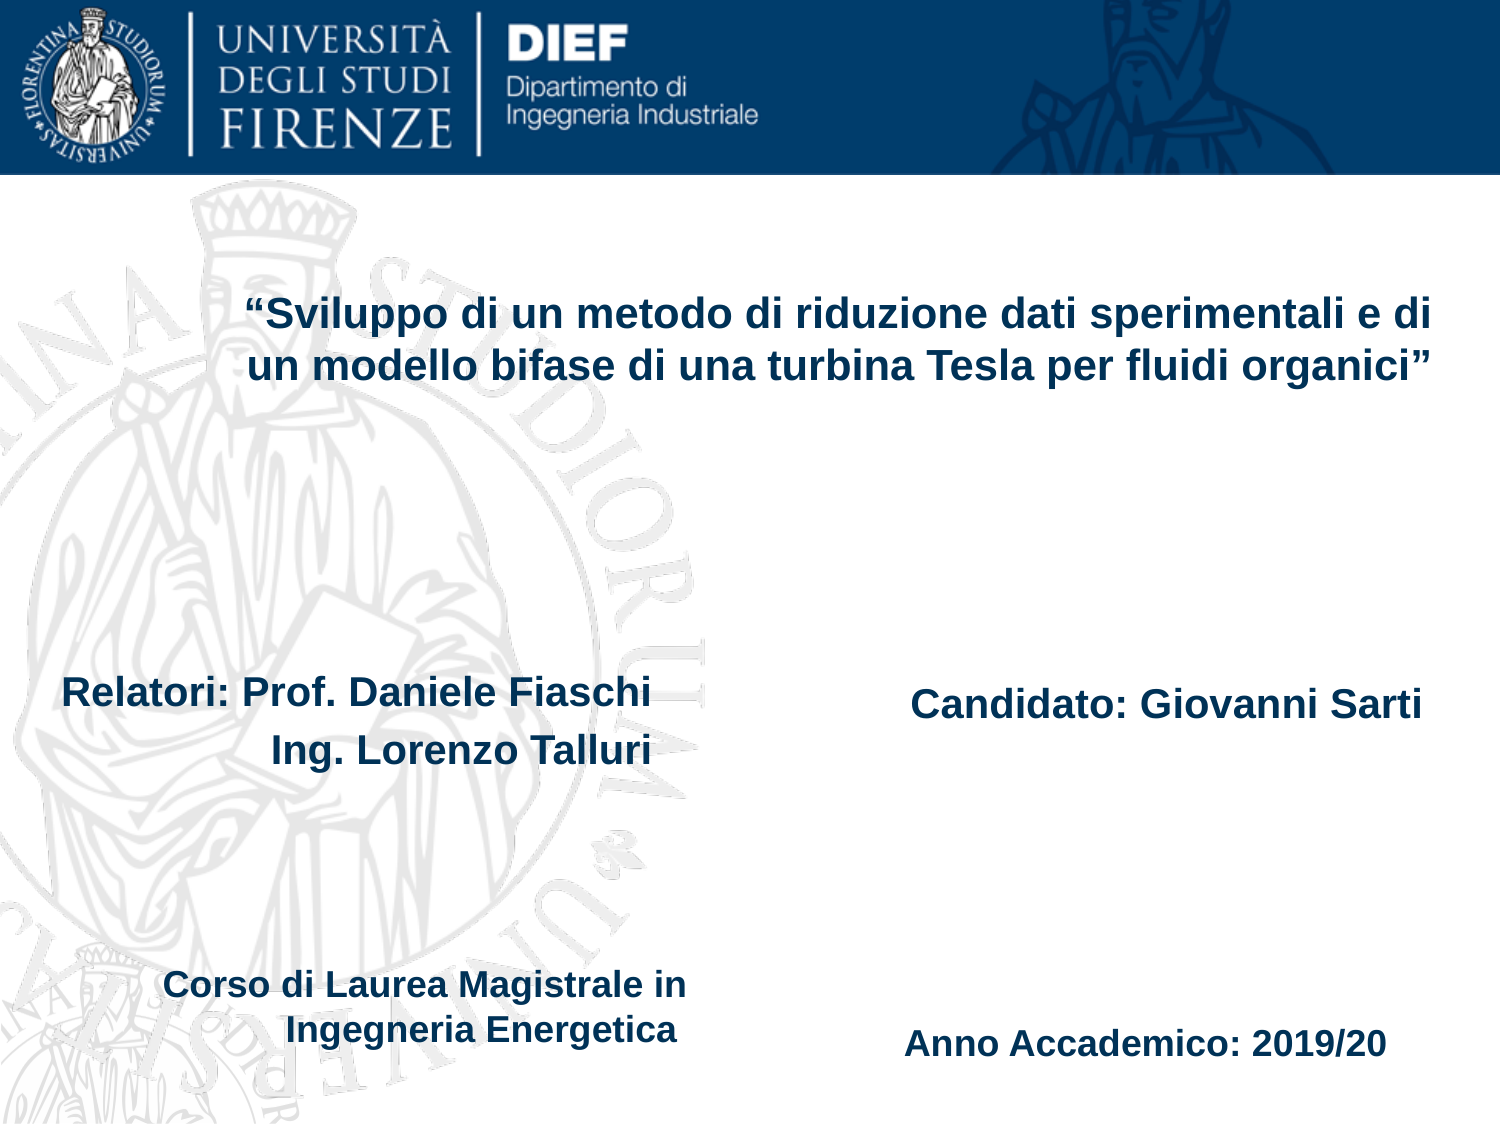

# “Sviluppo di un metodo di riduzione dati sperimentali e di un modello bifase di una turbina Tesla per fluidi organici”
Relatori: Prof. Daniele Fiaschi
  Ing. Lorenzo Talluri

Candidato: Giovanni Sarti
Corso di Laurea Magistrale in Ingegneria Energetica
Anno Accademico: 2019/20